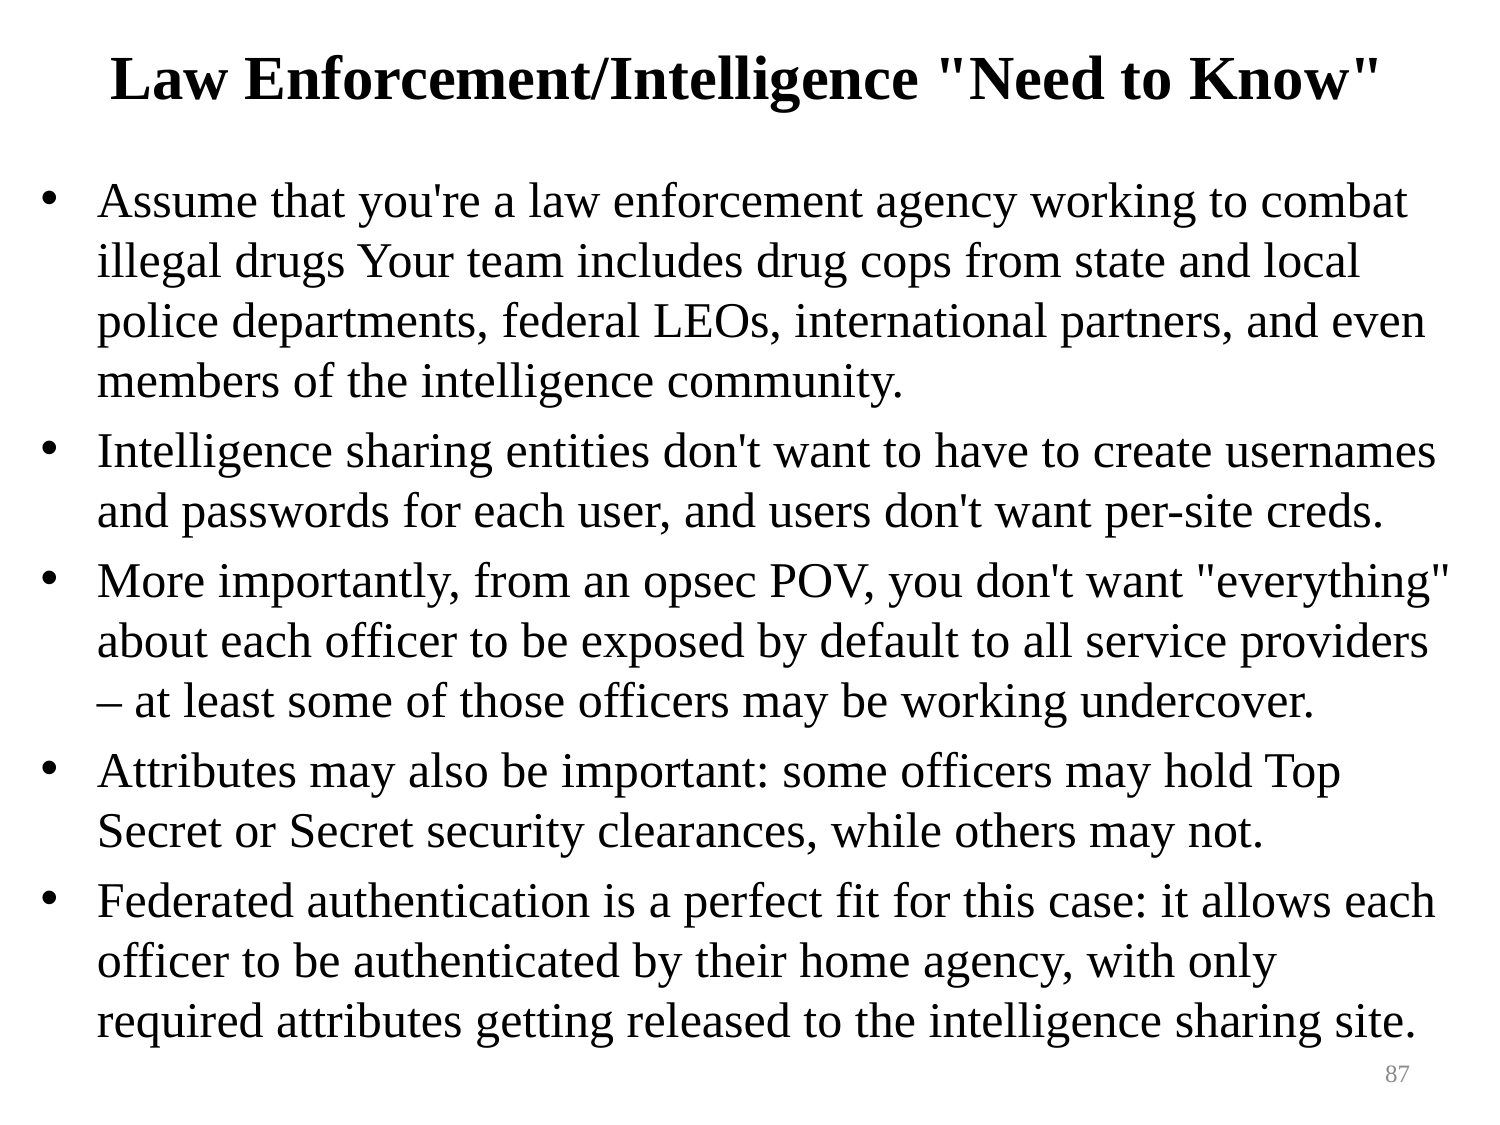

# Law Enforcement/Intelligence "Need to Know"
Assume that you're a law enforcement agency working to combat illegal drugs Your team includes drug cops from state and local police departments, federal LEOs, international partners, and even members of the intelligence community.
Intelligence sharing entities don't want to have to create usernames and passwords for each user, and users don't want per-site creds.
More importantly, from an opsec POV, you don't want "everything" about each officer to be exposed by default to all service providers – at least some of those officers may be working undercover.
Attributes may also be important: some officers may hold Top Secret or Secret security clearances, while others may not.
Federated authentication is a perfect fit for this case: it allows each officer to be authenticated by their home agency, with only required attributes getting released to the intelligence sharing site.
87